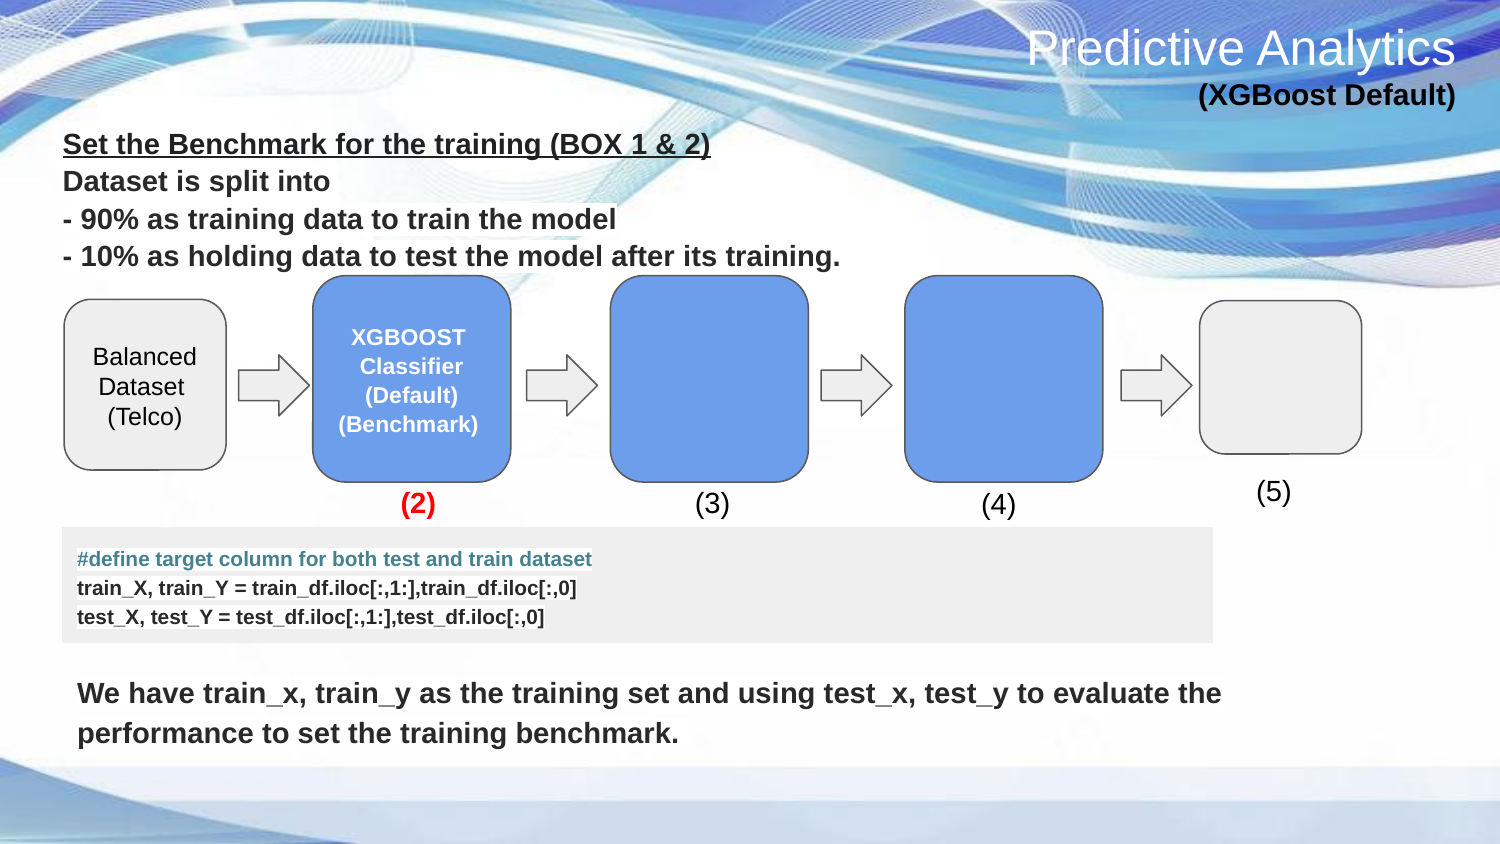

# Predictive Analytics (XGBoost Default)
Set the Benchmark for the training (BOX 1 & 2)
Dataset is split into
- 90% as training data to train the model
- 10% as holding data to test the model after its training.
XGBOOST
Classifier
(Default)
(Benchmark)

Balanced
Dataset
(Telco)

(5)

(2)
(3)
(4)
#define target column for both test and train dataset
train_X, train_Y = train_df.iloc[:,1:],train_df.iloc[:,0]
test_X, test_Y = test_df.iloc[:,1:],test_df.iloc[:,0]
We have train_x, train_y as the training set and using test_x, test_y to evaluate the performance to set the training benchmark.